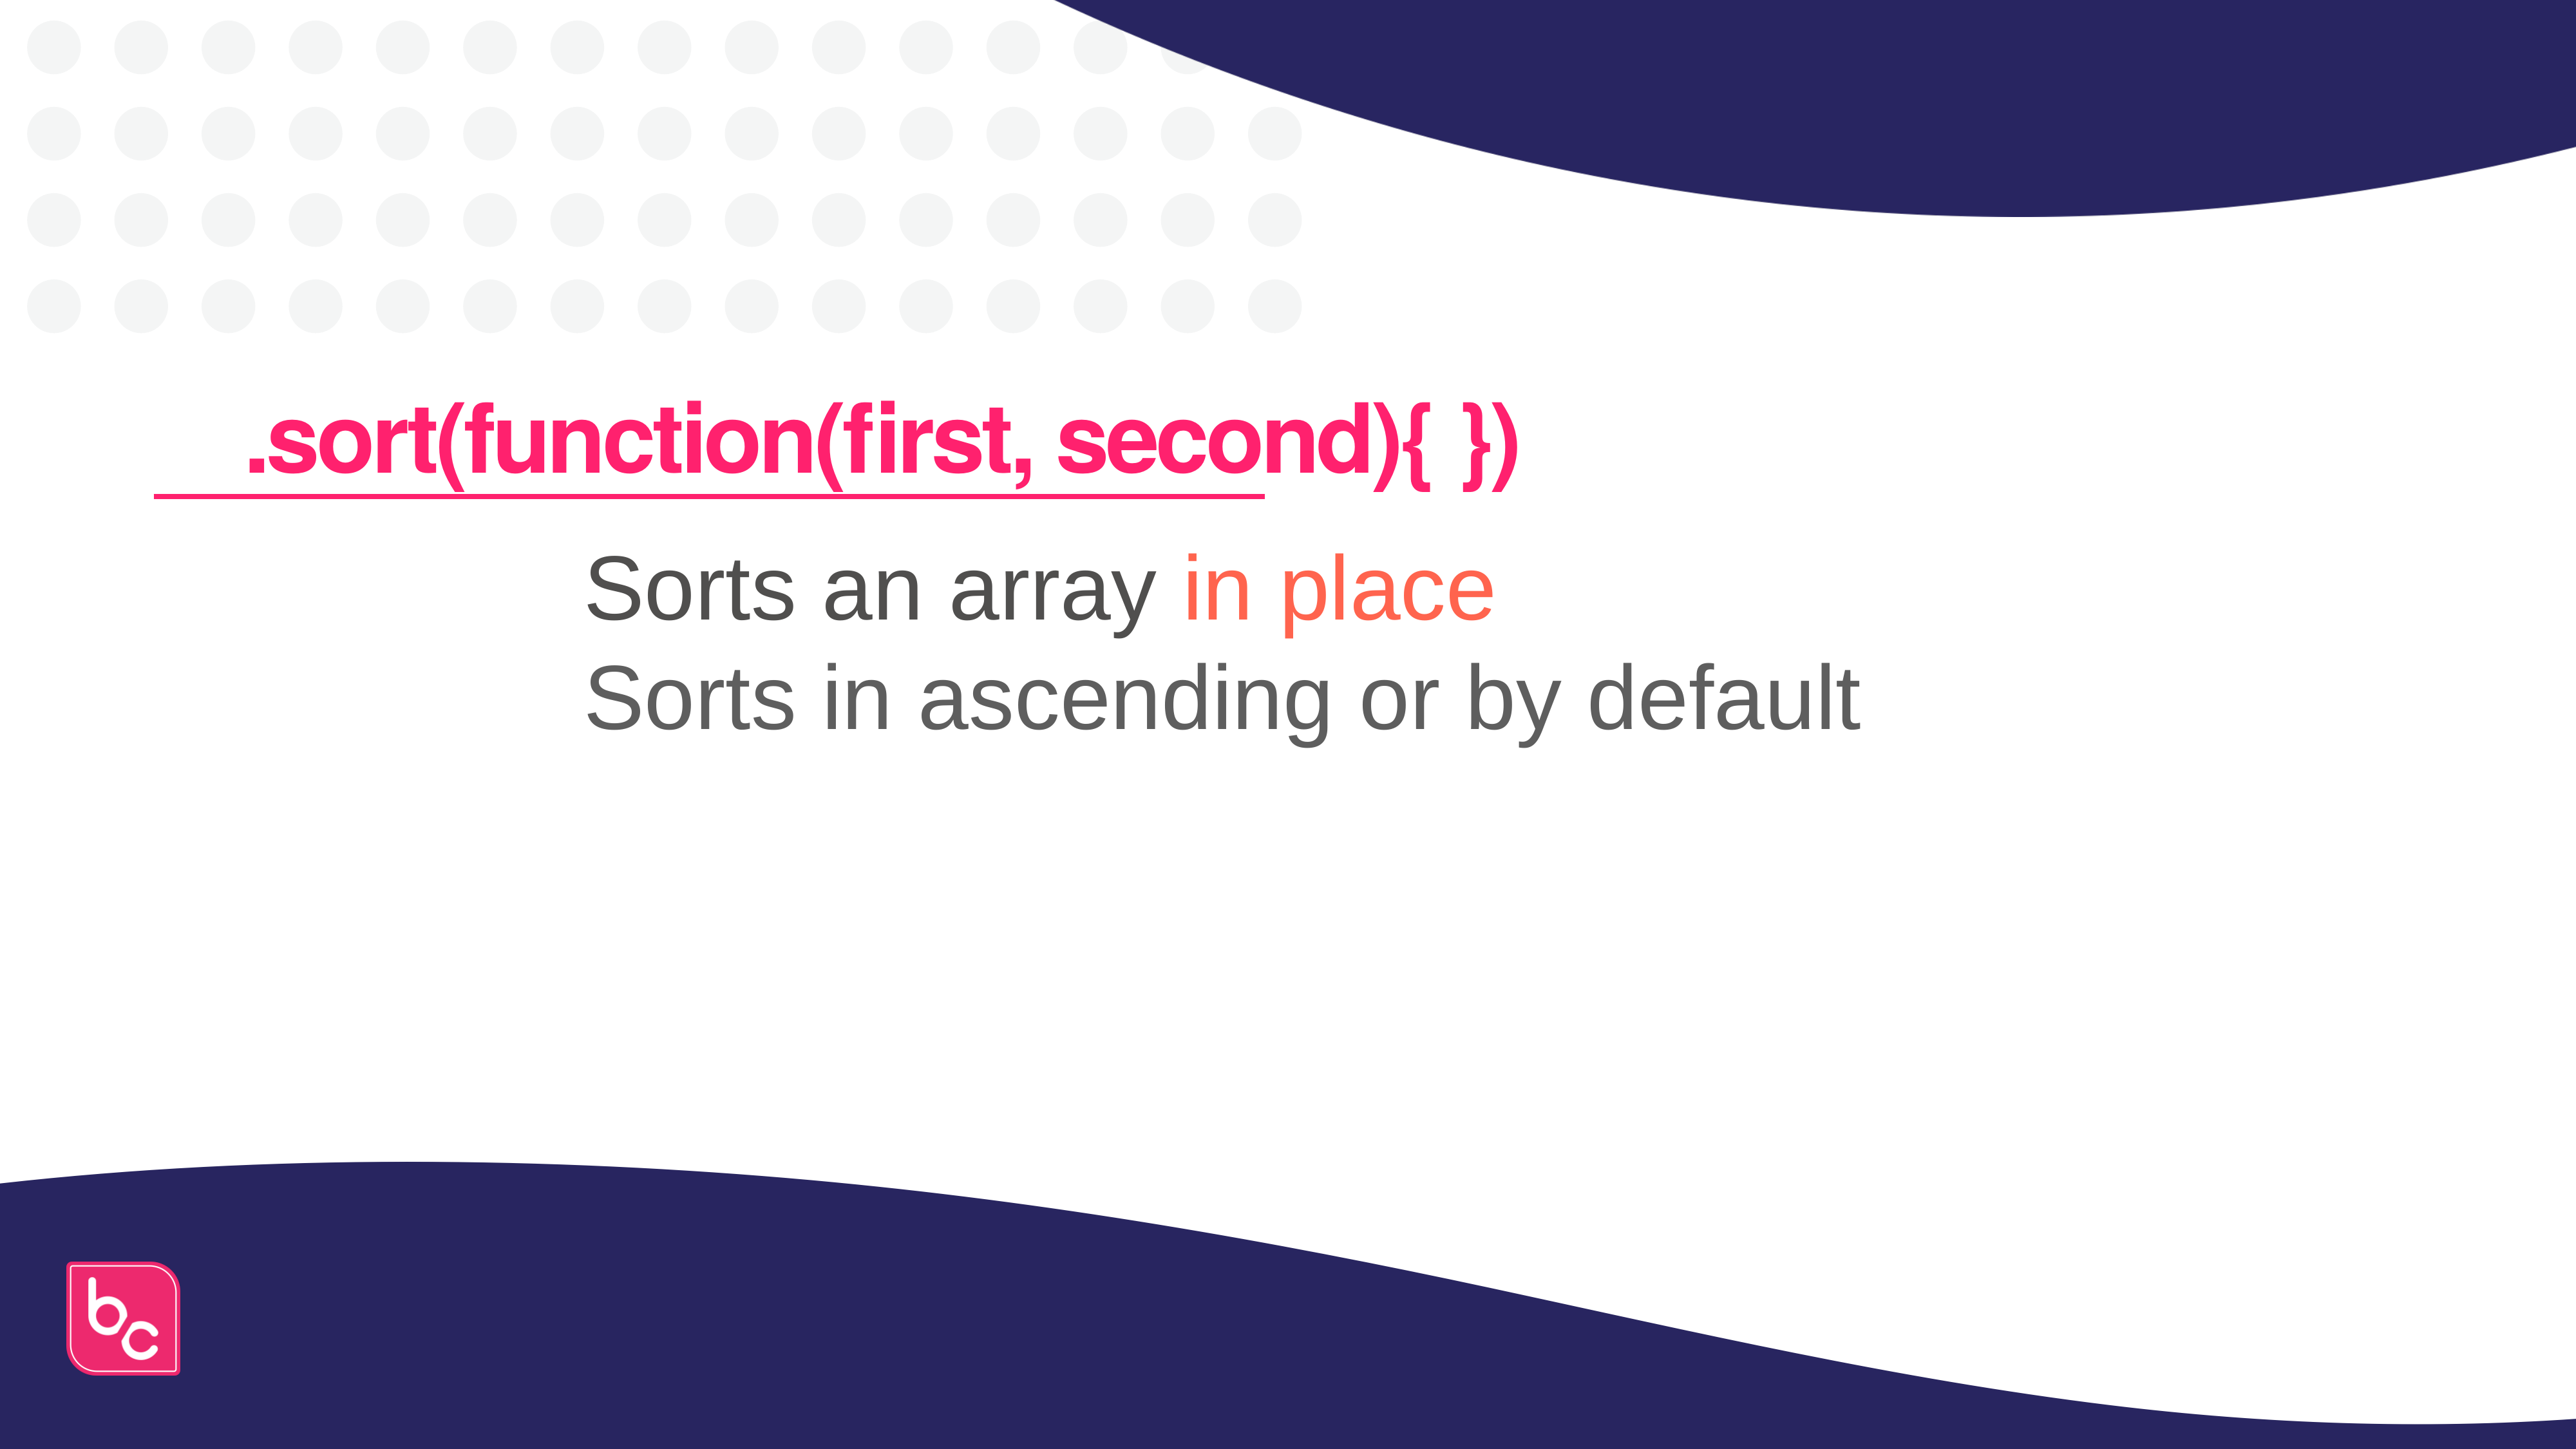

# .sort(function(first, second){ })
Sorts an array in place
Sorts in ascending or by default